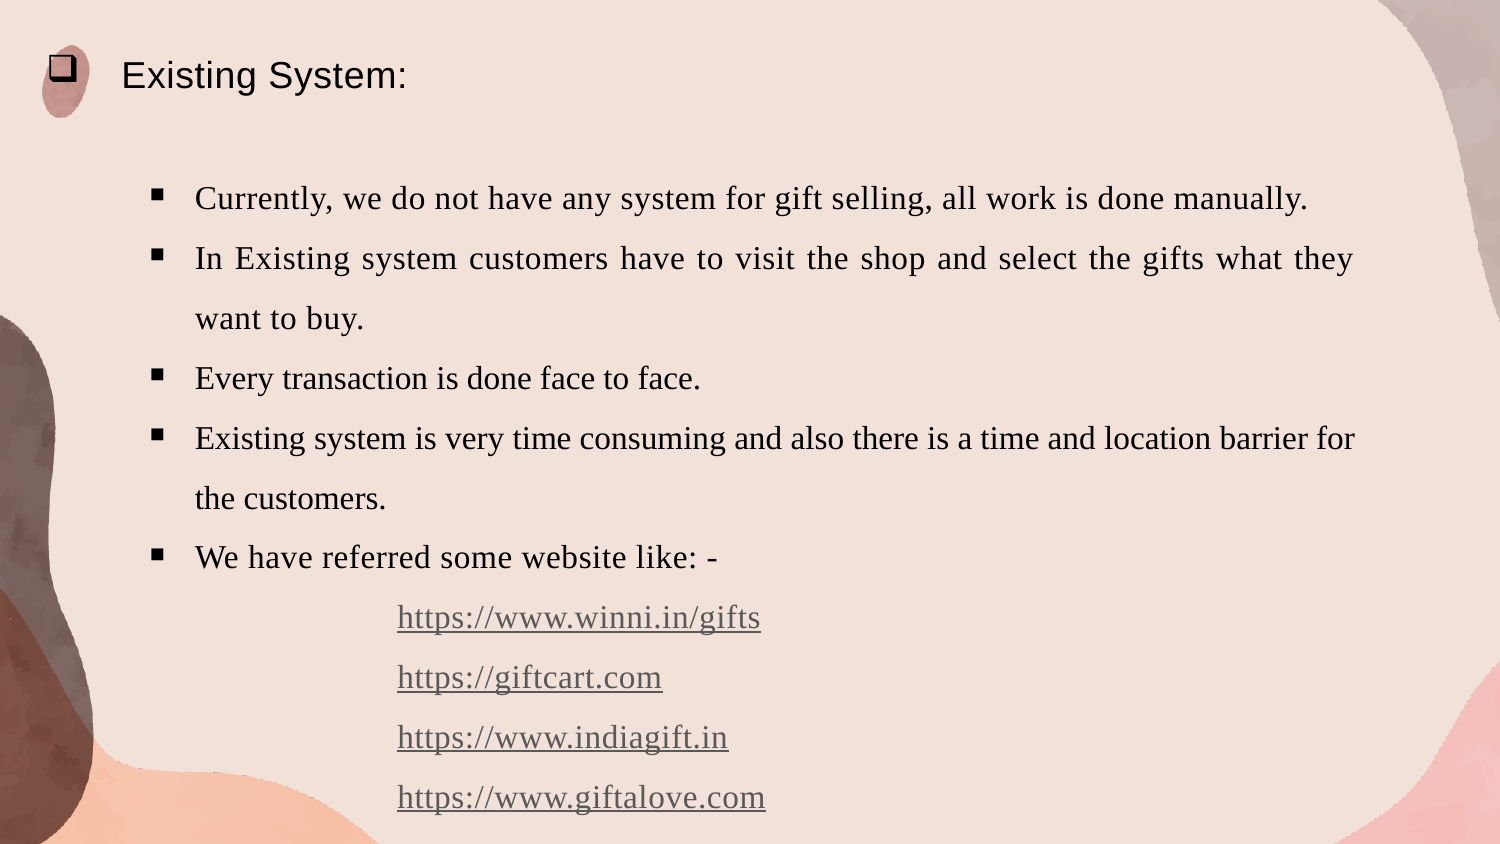

Existing System:

Currently, we do not have any system for gift selling, all work is done manually.
In Existing system customers have to visit the shop and select the gifts what they want to buy.
Every transaction is done face to face.
Existing system is very time consuming and also there is a time and location barrier for the customers.
We have referred some website like: -
                            https://www.winni.in/gifts
                            https://giftcart.com
                            https://www.indiagift.in
                            https://www.giftalove.com